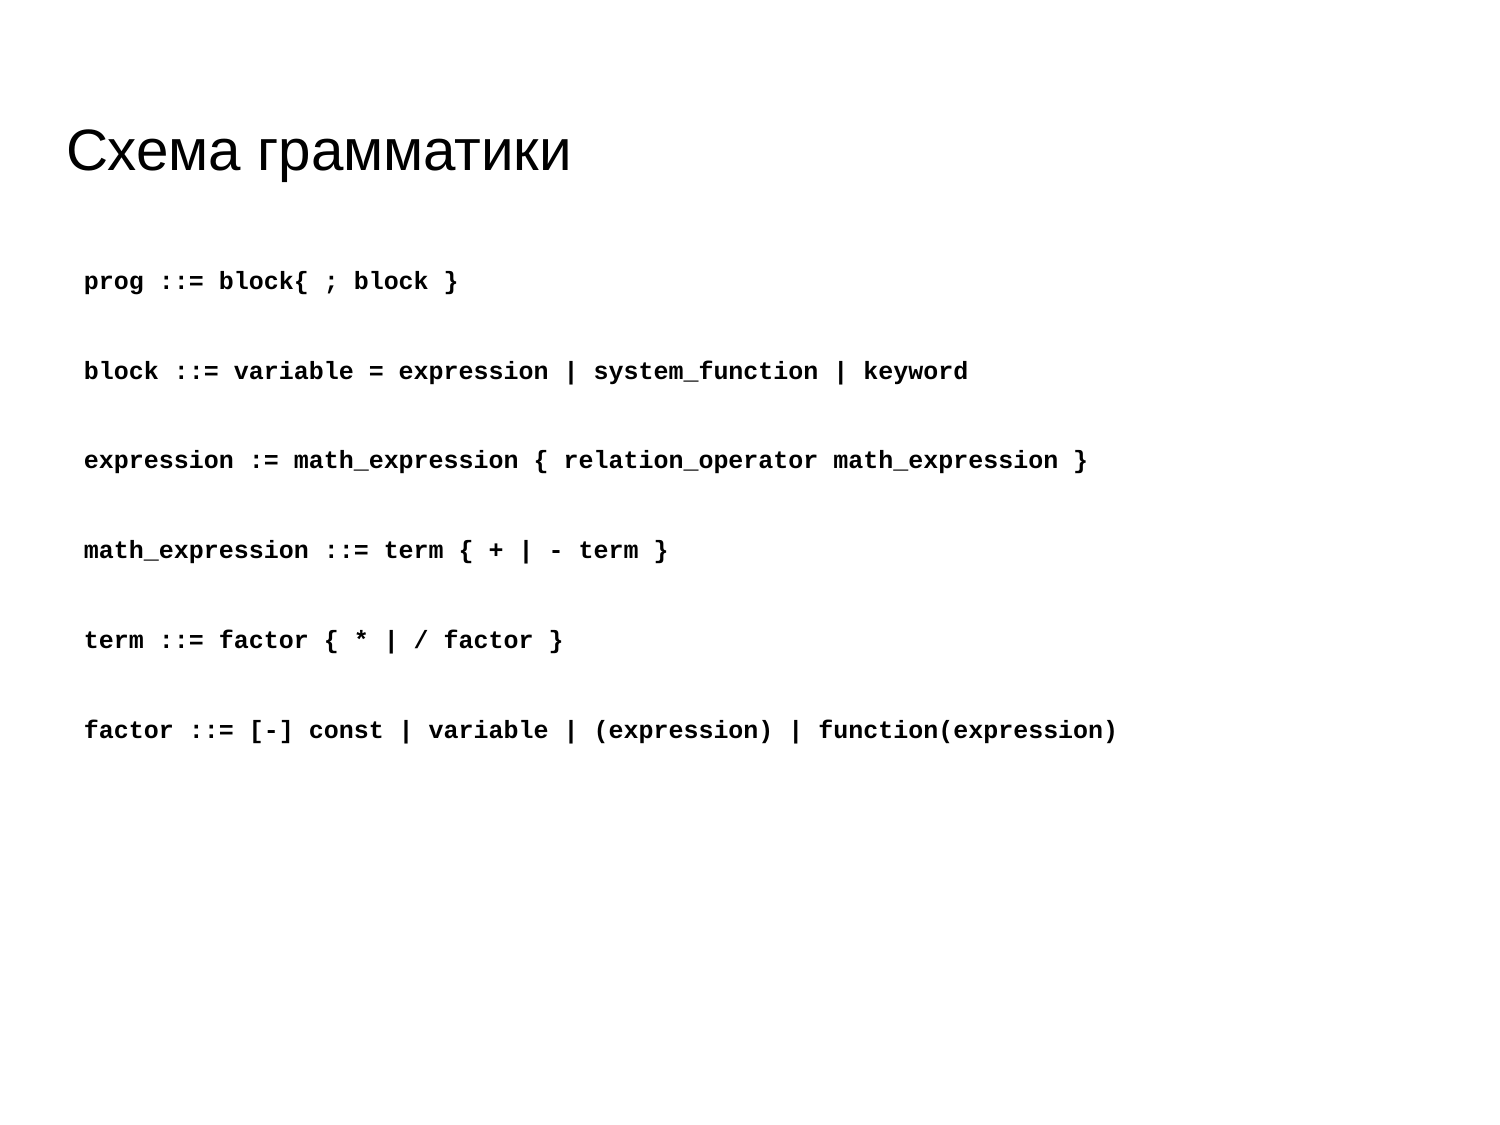

# Схема грамматики
prog ::= block{ ; block }

block ::= variable = expression | system_function | keyword

expression := math_expression { relation_operator math_expression }

math_expression ::= term { + | - term }

term ::= factor { * | / factor }

factor ::= [-] const | variable | (expression) | function(expression)